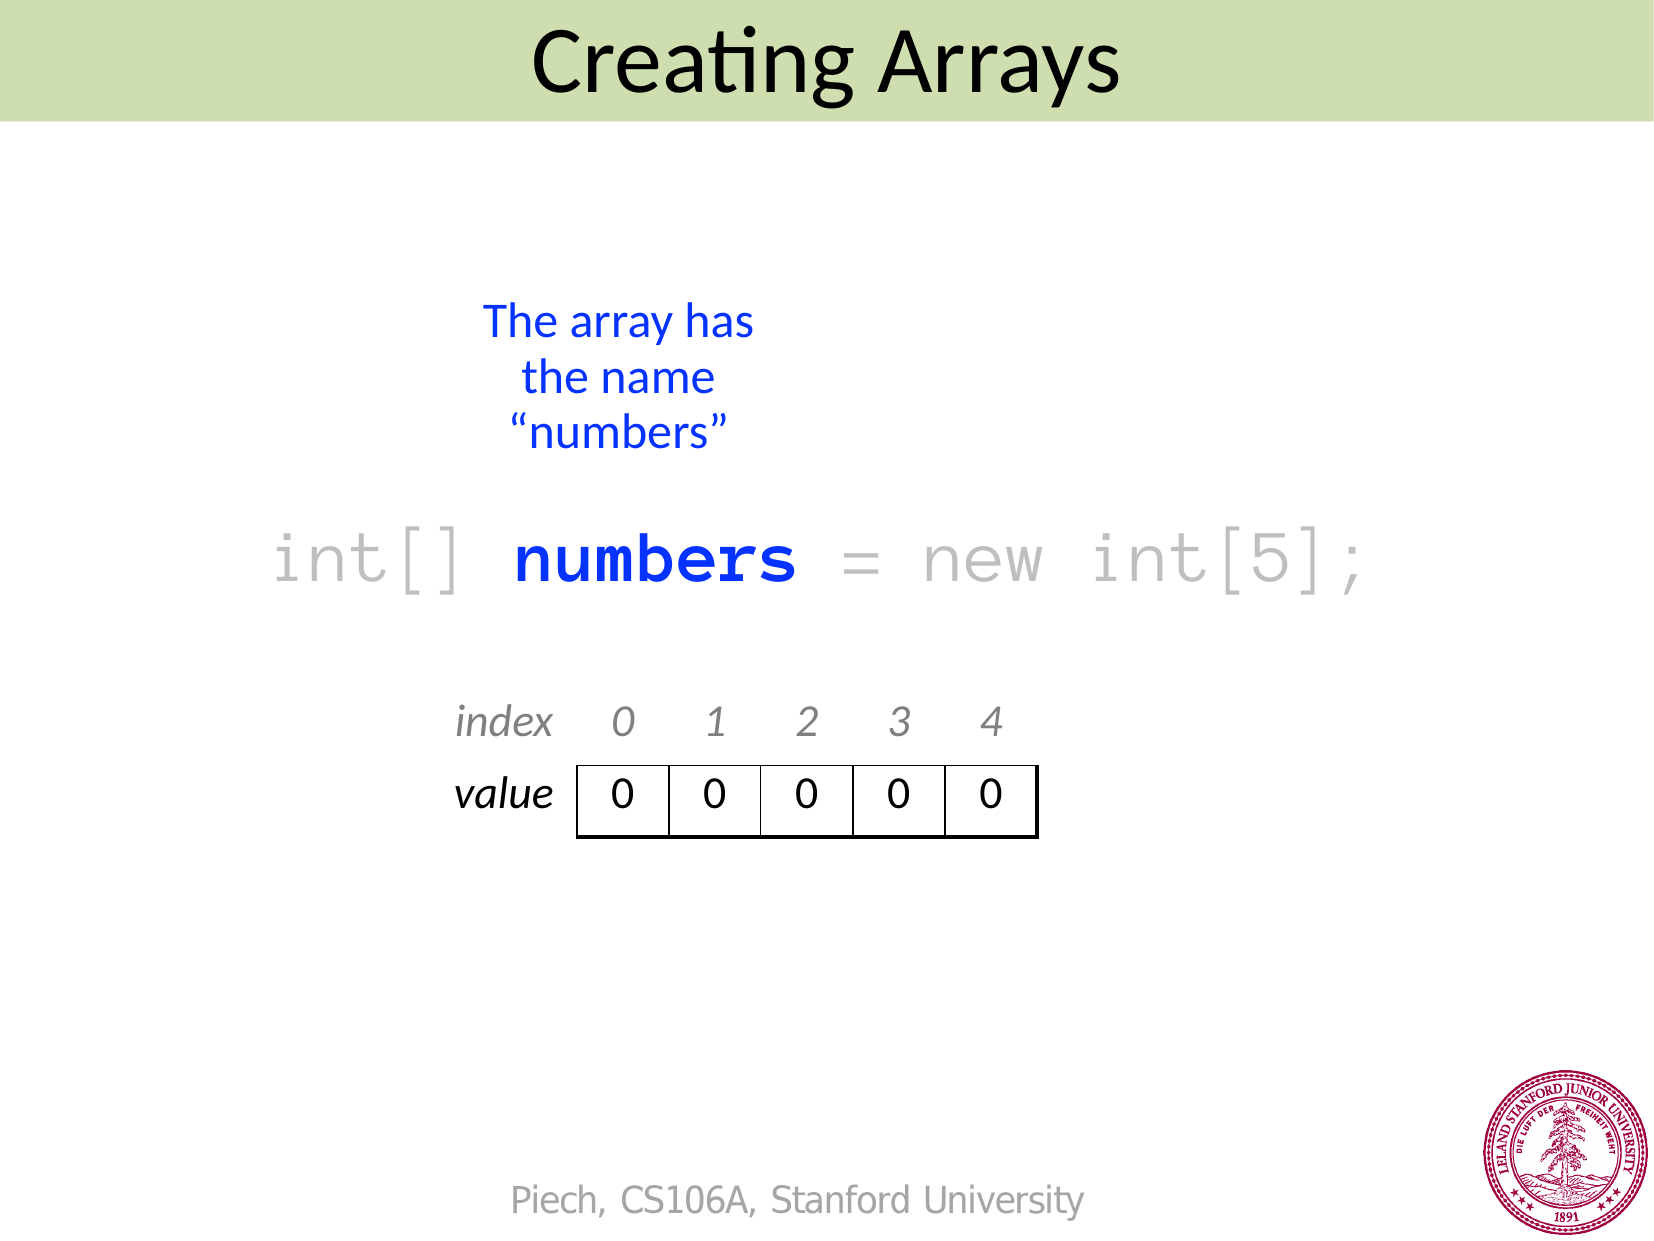

# Creating an Array
Creating Arrays

int[] numbers = new int[5];

The array has the name “numbers”
| index | 0 | 1 | 2 | 3 | 4 |
| --- | --- | --- | --- | --- | --- |
| value | 0 | 0 | 0 | 0 | 0 |